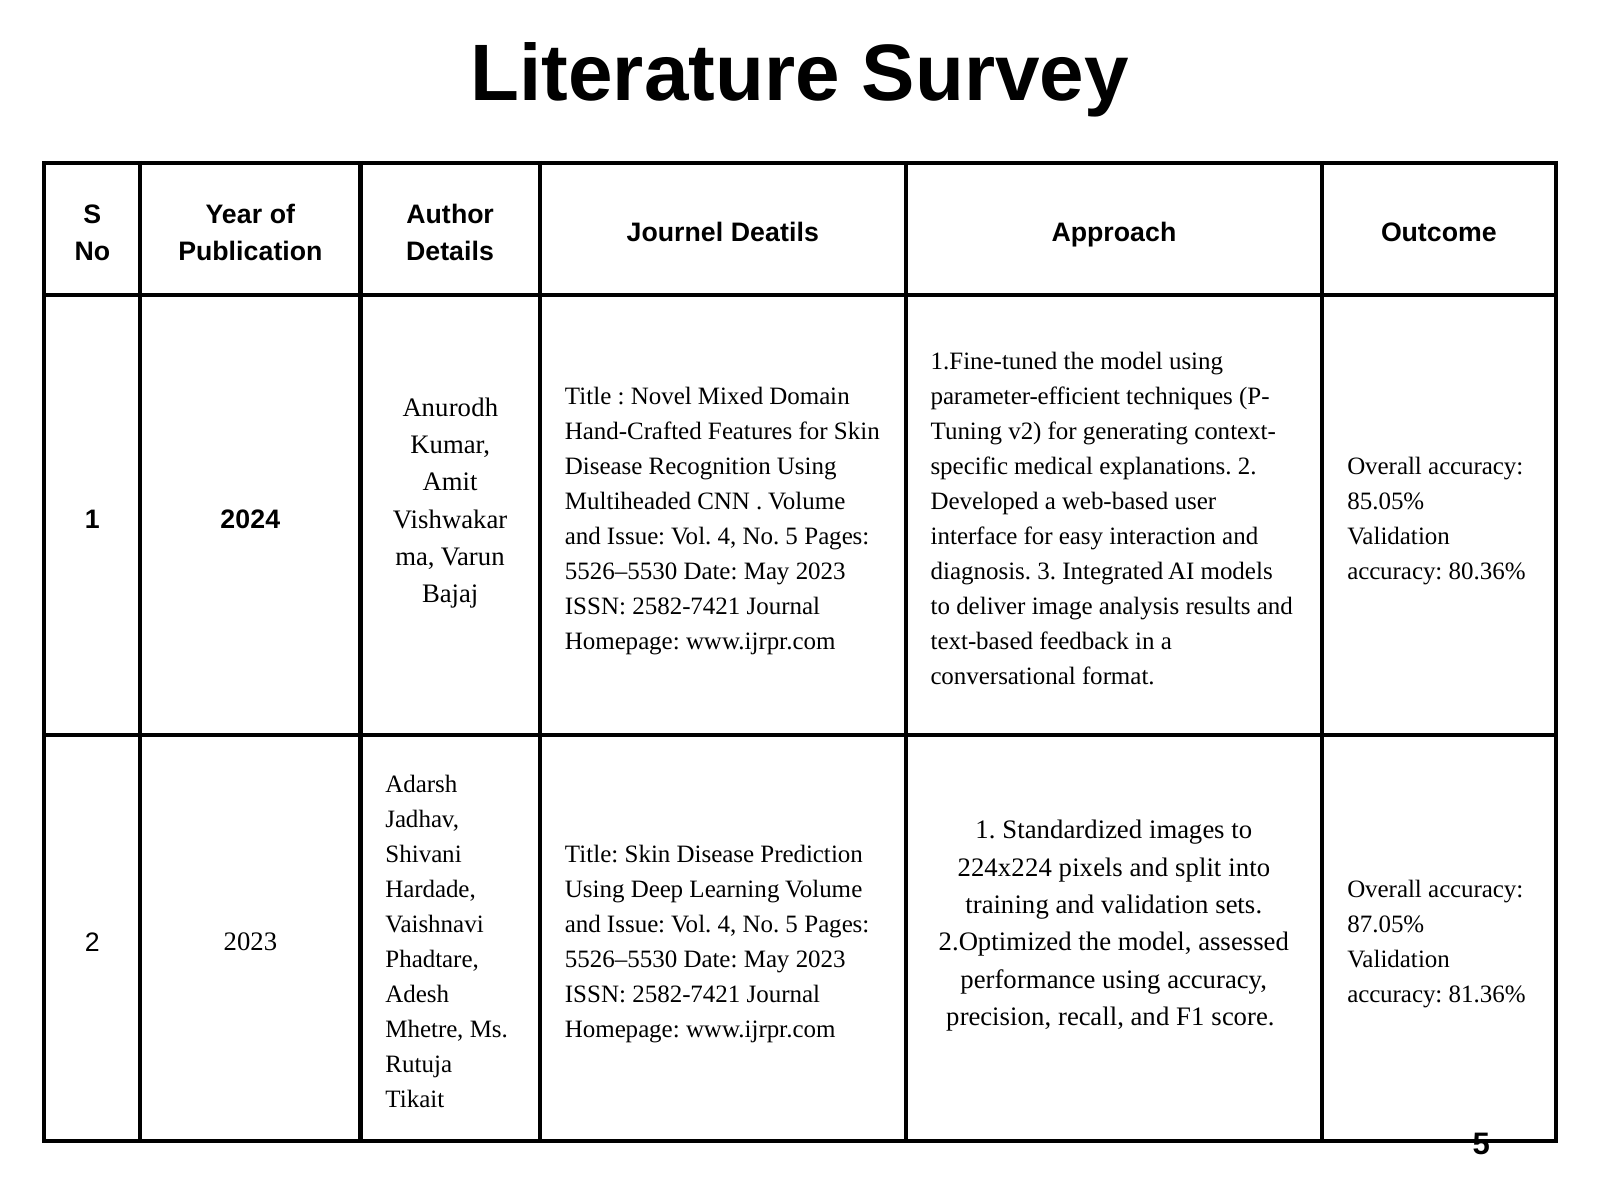

Literature Survey
| S No | Year of Publication | Author Details | Journel Deatils | Approach | Outcome |
| --- | --- | --- | --- | --- | --- |
| 1 | 2024 | Anurodh Kumar, Amit Vishwakarma, Varun Bajaj | Title : Novel Mixed Domain Hand-Crafted Features for Skin Disease Recognition Using Multiheaded CNN . Volume and Issue: Vol. 4, No. 5 Pages: 5526–5530 Date: May 2023 ISSN: 2582-7421 Journal Homepage: www.ijrpr.com | 1.Fine-tuned the model using parameter-efficient techniques (P-Tuning v2) for generating context-specific medical explanations. 2. Developed a web-based user interface for easy interaction and diagnosis. 3. Integrated AI models to deliver image analysis results and text-based feedback in a conversational format. | Overall accuracy: 85.05% Validation accuracy: 80.36% |
| 2 | 2023 | Adarsh Jadhav, Shivani Hardade, Vaishnavi Phadtare, Adesh Mhetre, Ms. Rutuja Tikait | Title: Skin Disease Prediction Using Deep Learning Volume and Issue: Vol. 4, No. 5 Pages: 5526–5530 Date: May 2023 ISSN: 2582-7421 Journal Homepage: www.ijrpr.com | 1. Standardized images to 224x224 pixels and split into training and validation sets. 2.Optimized the model, assessed performance using accuracy, precision, recall, and F1 score. | Overall accuracy: 87.05% Validation accuracy: 81.36% |

5